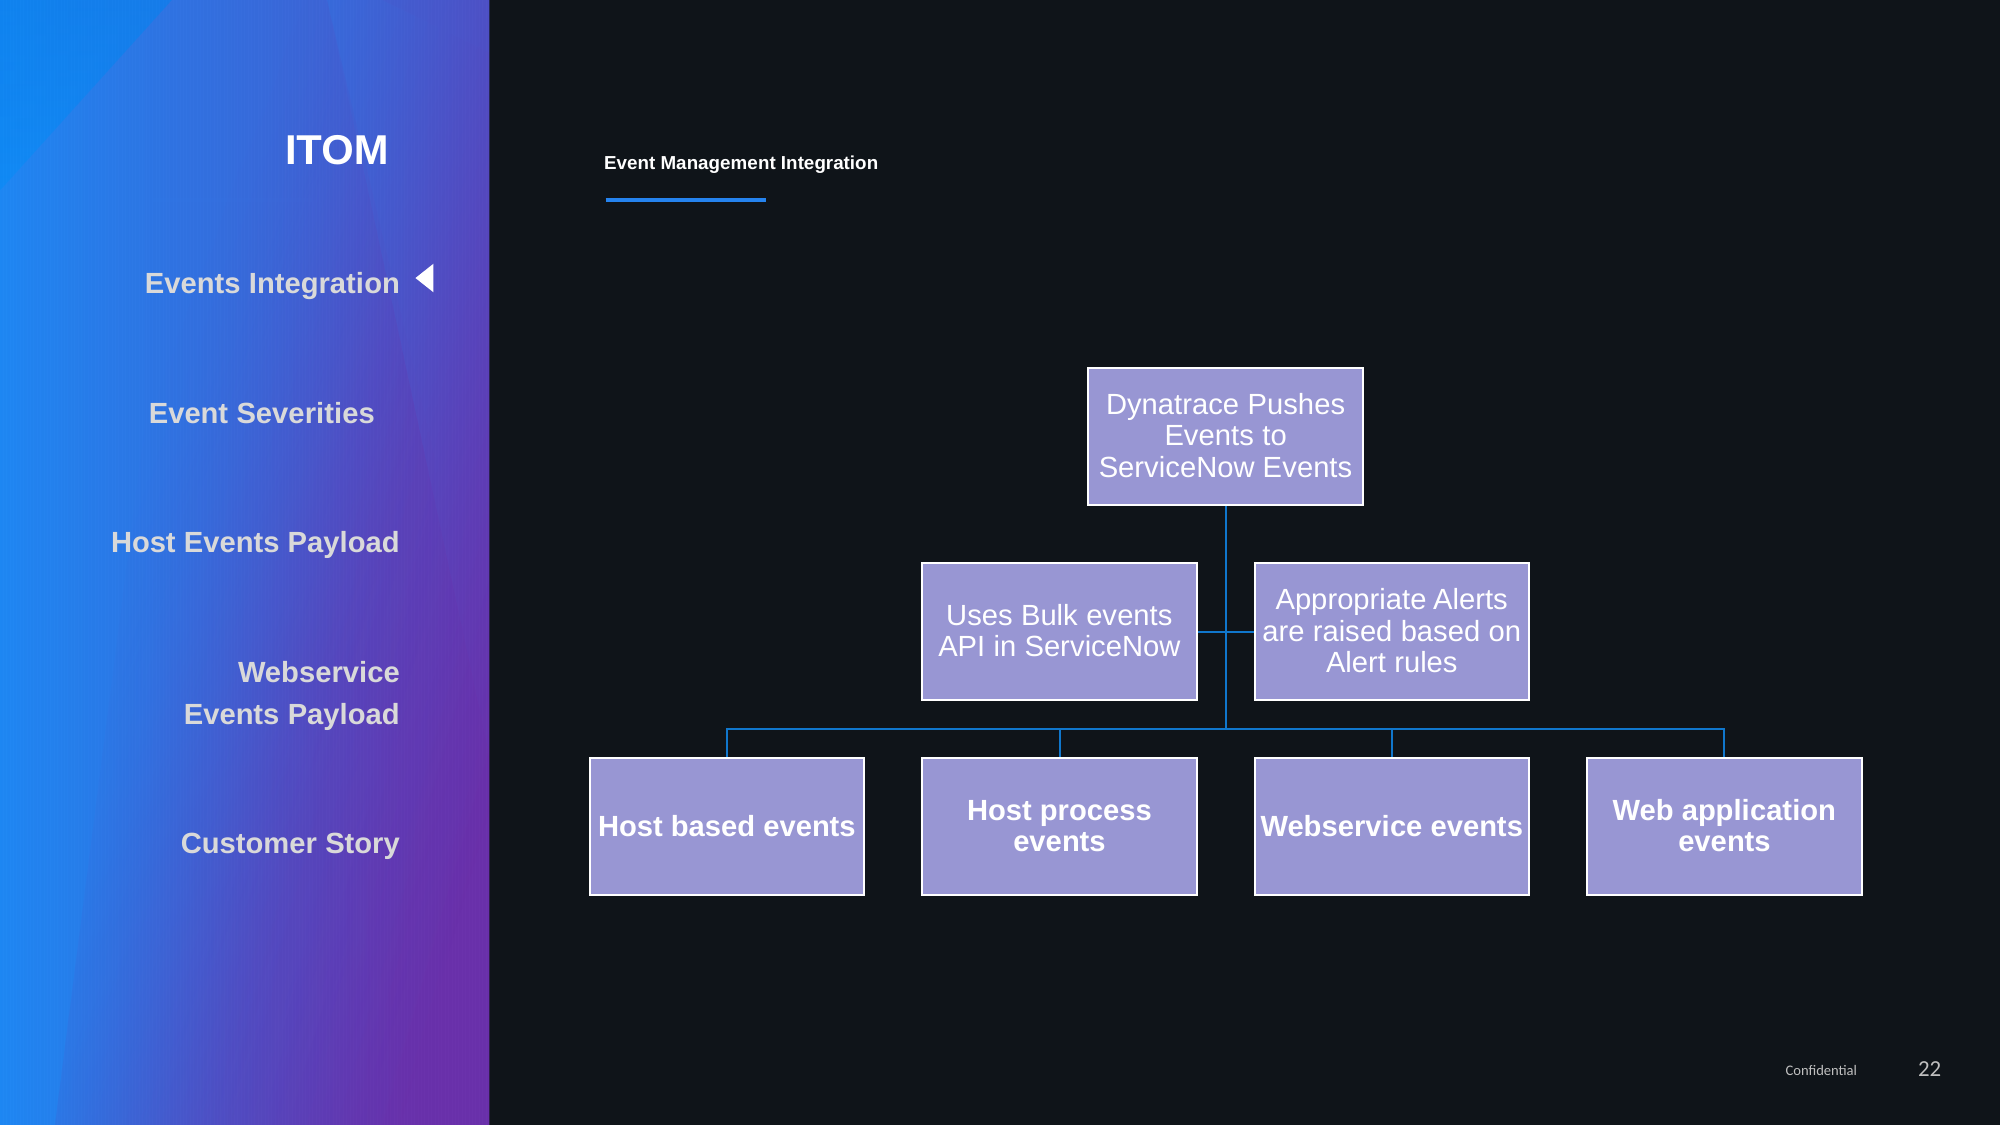

ITOM
# Event Management Integration
Events Integration
Event Severities
Host Events Payload
Webservice Events Payload
Customer Story

Dynatrace Pushes Events to ServiceNow Events
Host based events
Host process events
Webservice events
Web application events
Uses Bulk events API in ServiceNow
Appropriate Alerts are raised based on Alert rules